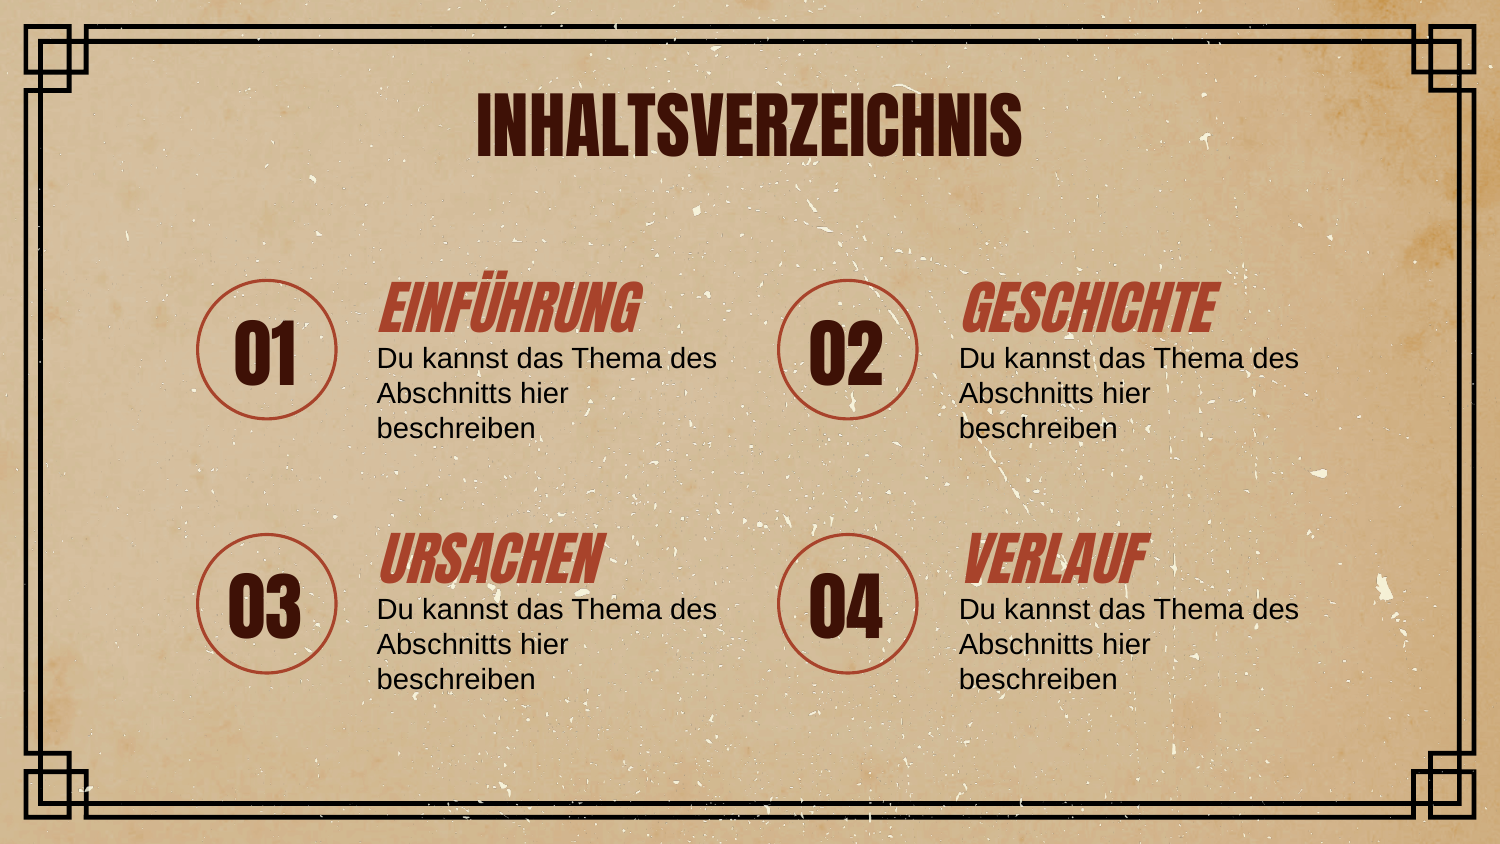

INHALTSVERZEICHNIS
# EINFÜHRUNG
GESCHICHTE

01
02
Du kannst das Thema des Abschnitts hier beschreiben
Du kannst das Thema des Abschnitts hier beschreiben
URSACHEN
VERLAUF

03
04
Du kannst das Thema des Abschnitts hier beschreiben
Du kannst das Thema des Abschnitts hier beschreiben